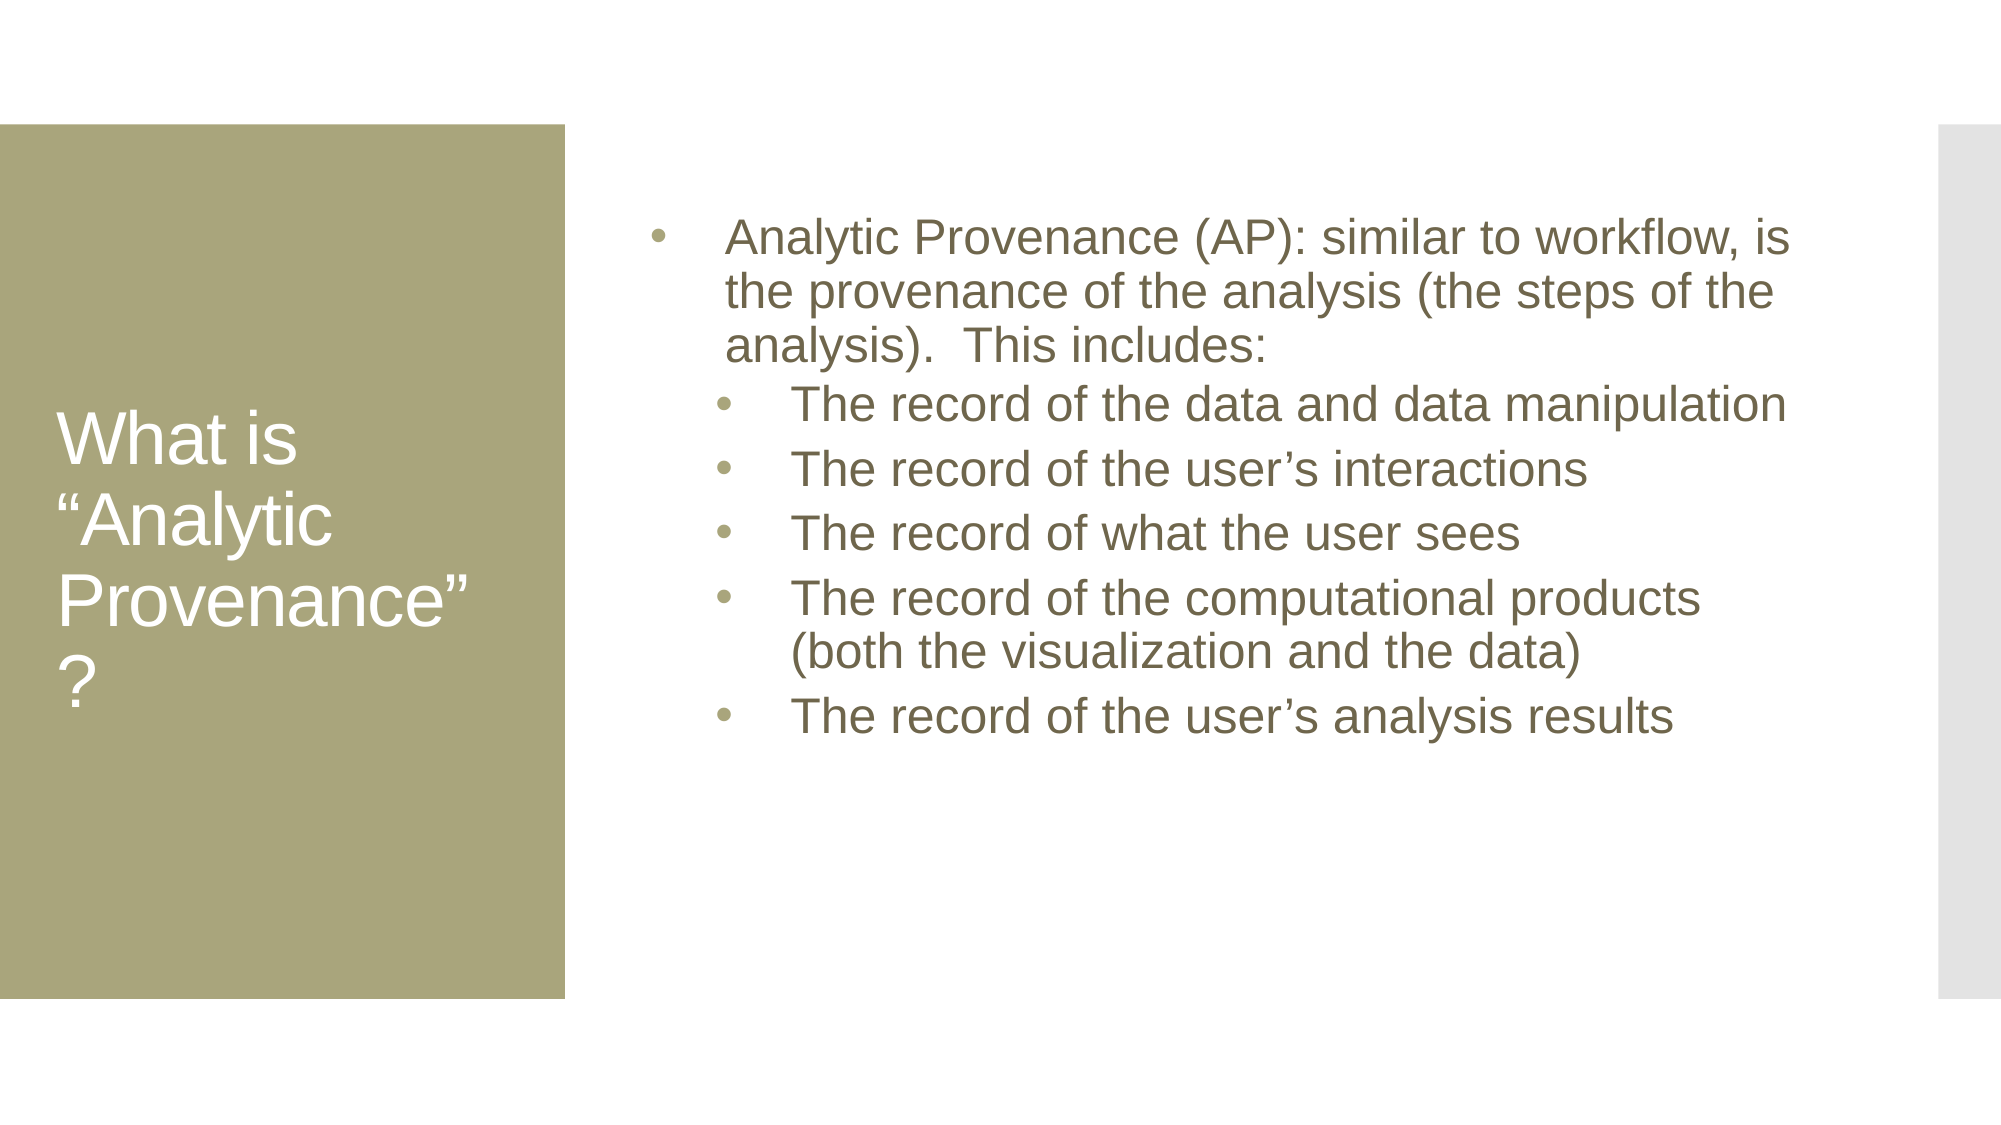

Analytic Provenance (AP): similar to workflow, is the provenance of the analysis (the steps of the analysis).  This includes:
The record of the data and data manipulation
The record of the user’s interactions
The record of what the user sees
The record of the computational products (both the visualization and the data)
The record of the user’s analysis results

# What is “Analytic Provenance”?